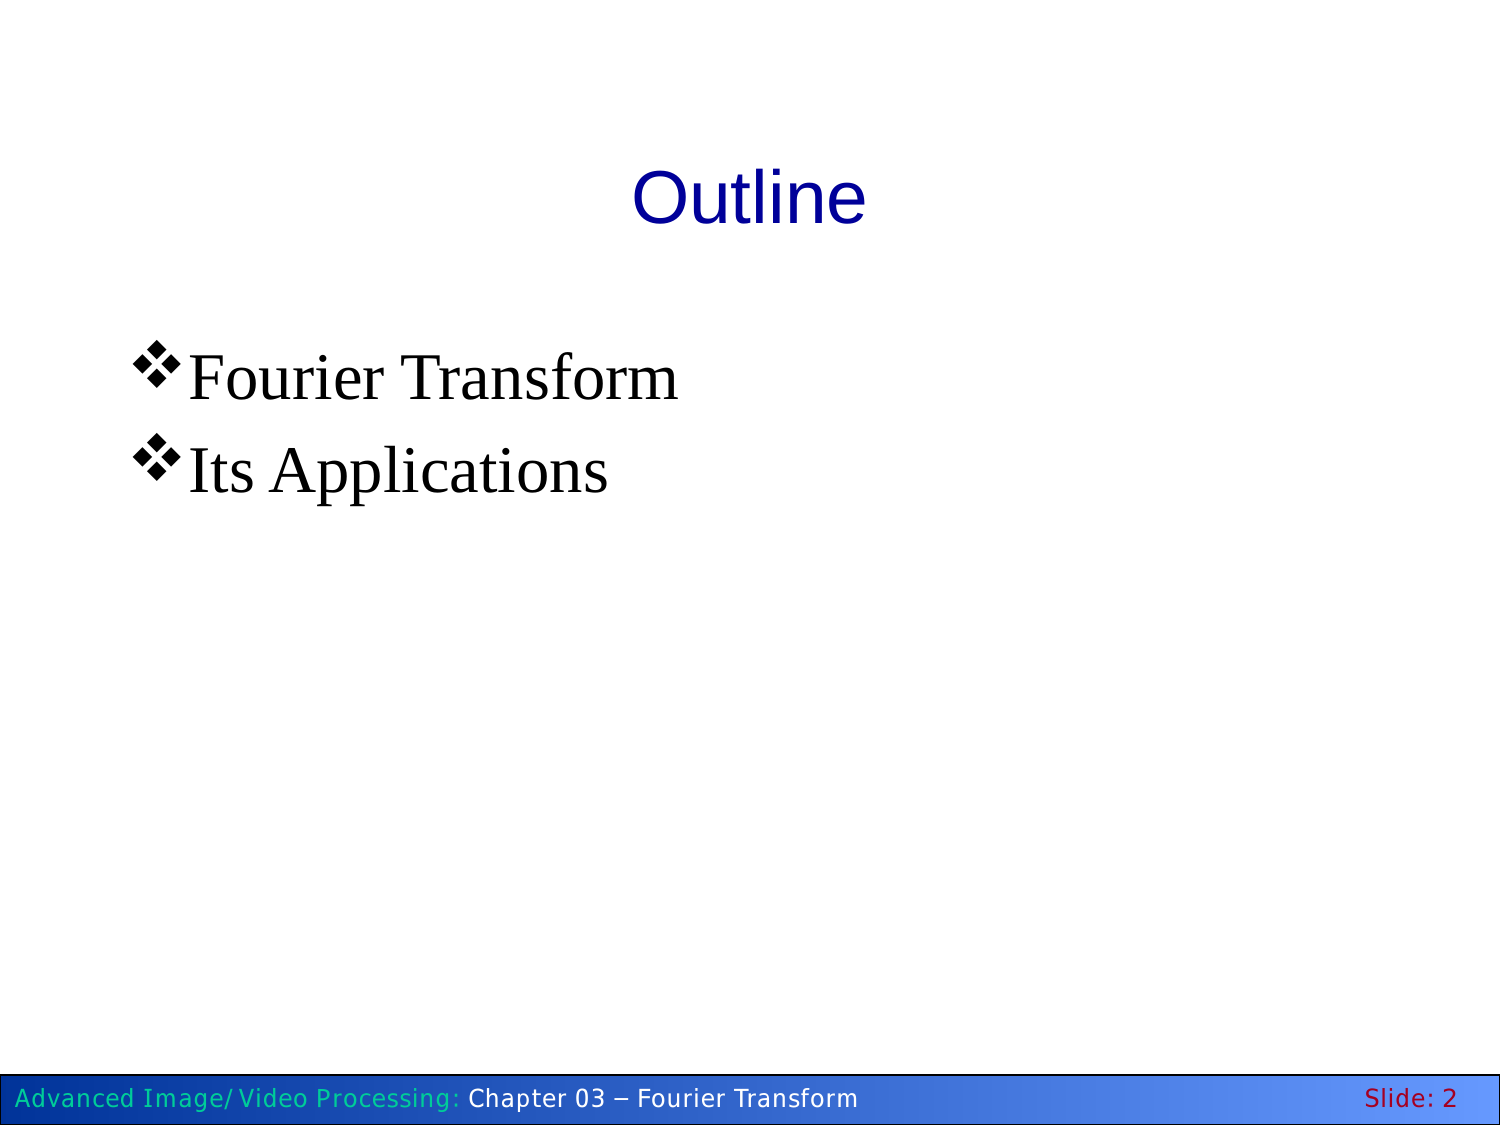

# Outline
Fourier Transform
Its Applications

Advanced Image/Video Processing: Chapter 03 – Fourier Transform	Slide: 2